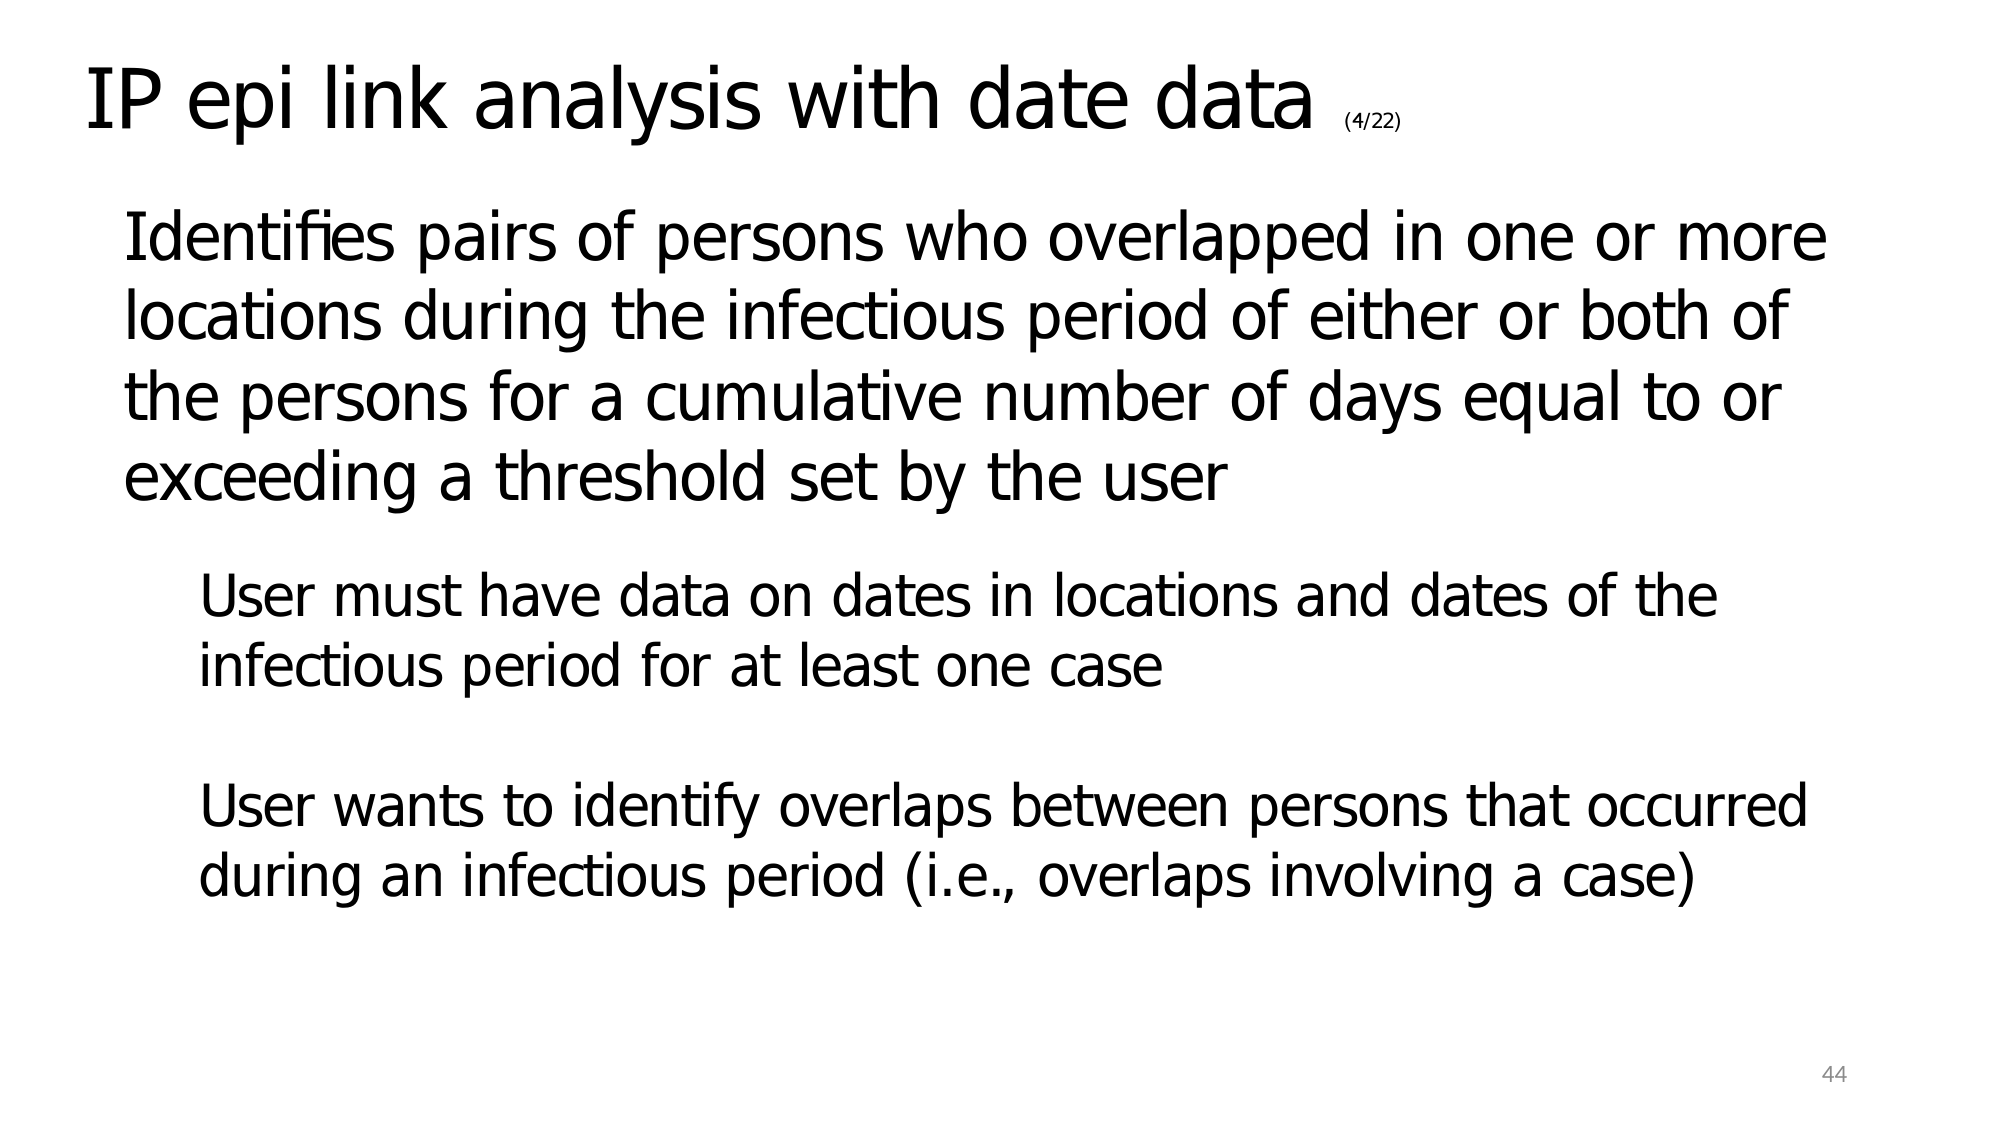

IP epi link analysis with date data (4/22)
Identifies pairs of persons who overlapped in one or more locations during the infectious period of either or both of the persons for a cumulative number of days equal to or exceeding a threshold set by the user

User must have data on dates in locations and dates of the infectious period for at least one case

User wants to identify overlaps between persons that occurred during an infectious period (i.e., overlaps involving a case)
44